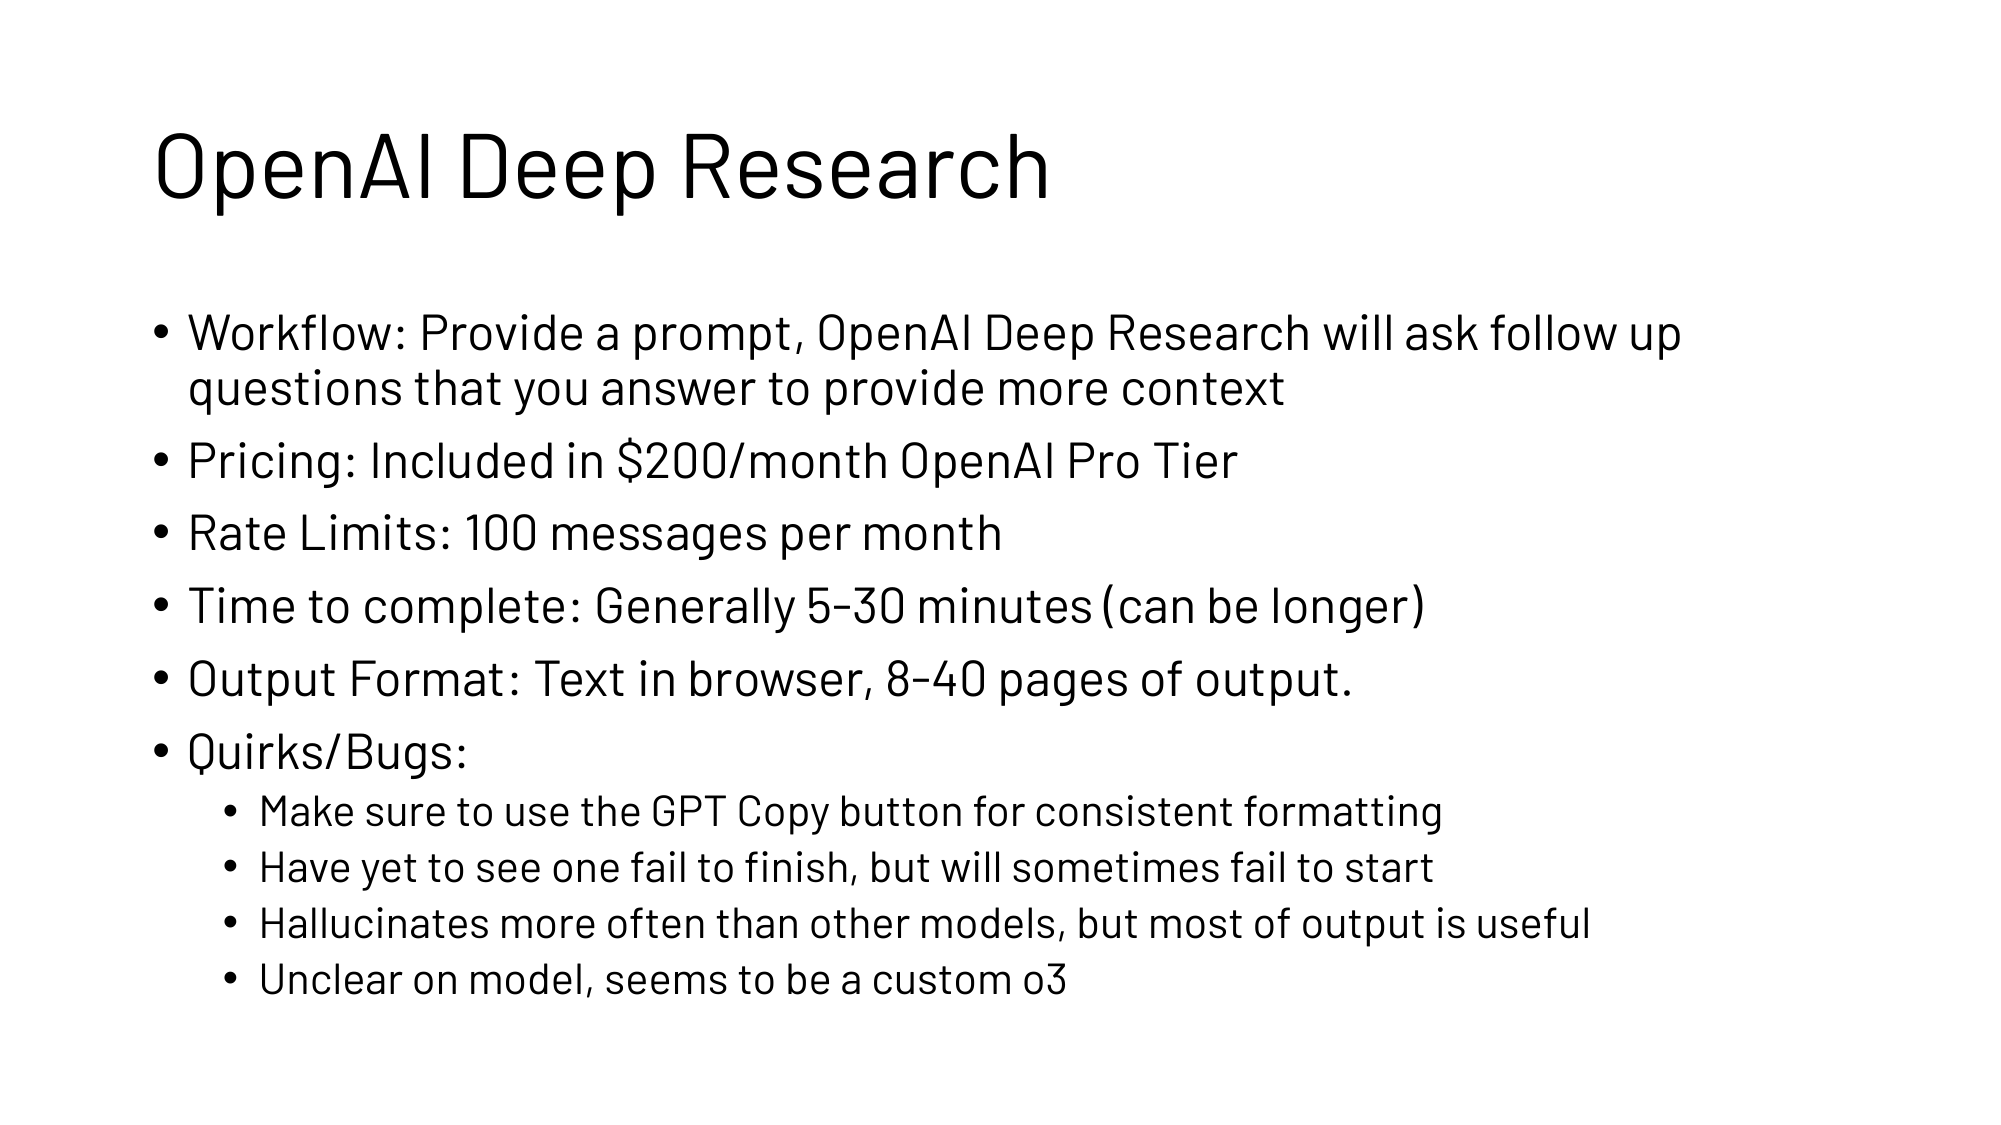

# OpenAI Deep Research
Workflow: Provide a prompt, OpenAI Deep Research will ask follow up questions that you answer to provide more context
Pricing: Included in $200/month OpenAI Pro Tier
Rate Limits: 100 messages per month
Time to complete: Generally 5-30 minutes (can be longer)
Output Format: Text in browser, 8-40 pages of output.
Quirks/Bugs:
Make sure to use the GPT Copy button for consistent formatting
Have yet to see one fail to finish, but will sometimes fail to start
Hallucinates more often than other models, but most of output is useful
Unclear on model, seems to be a custom o3